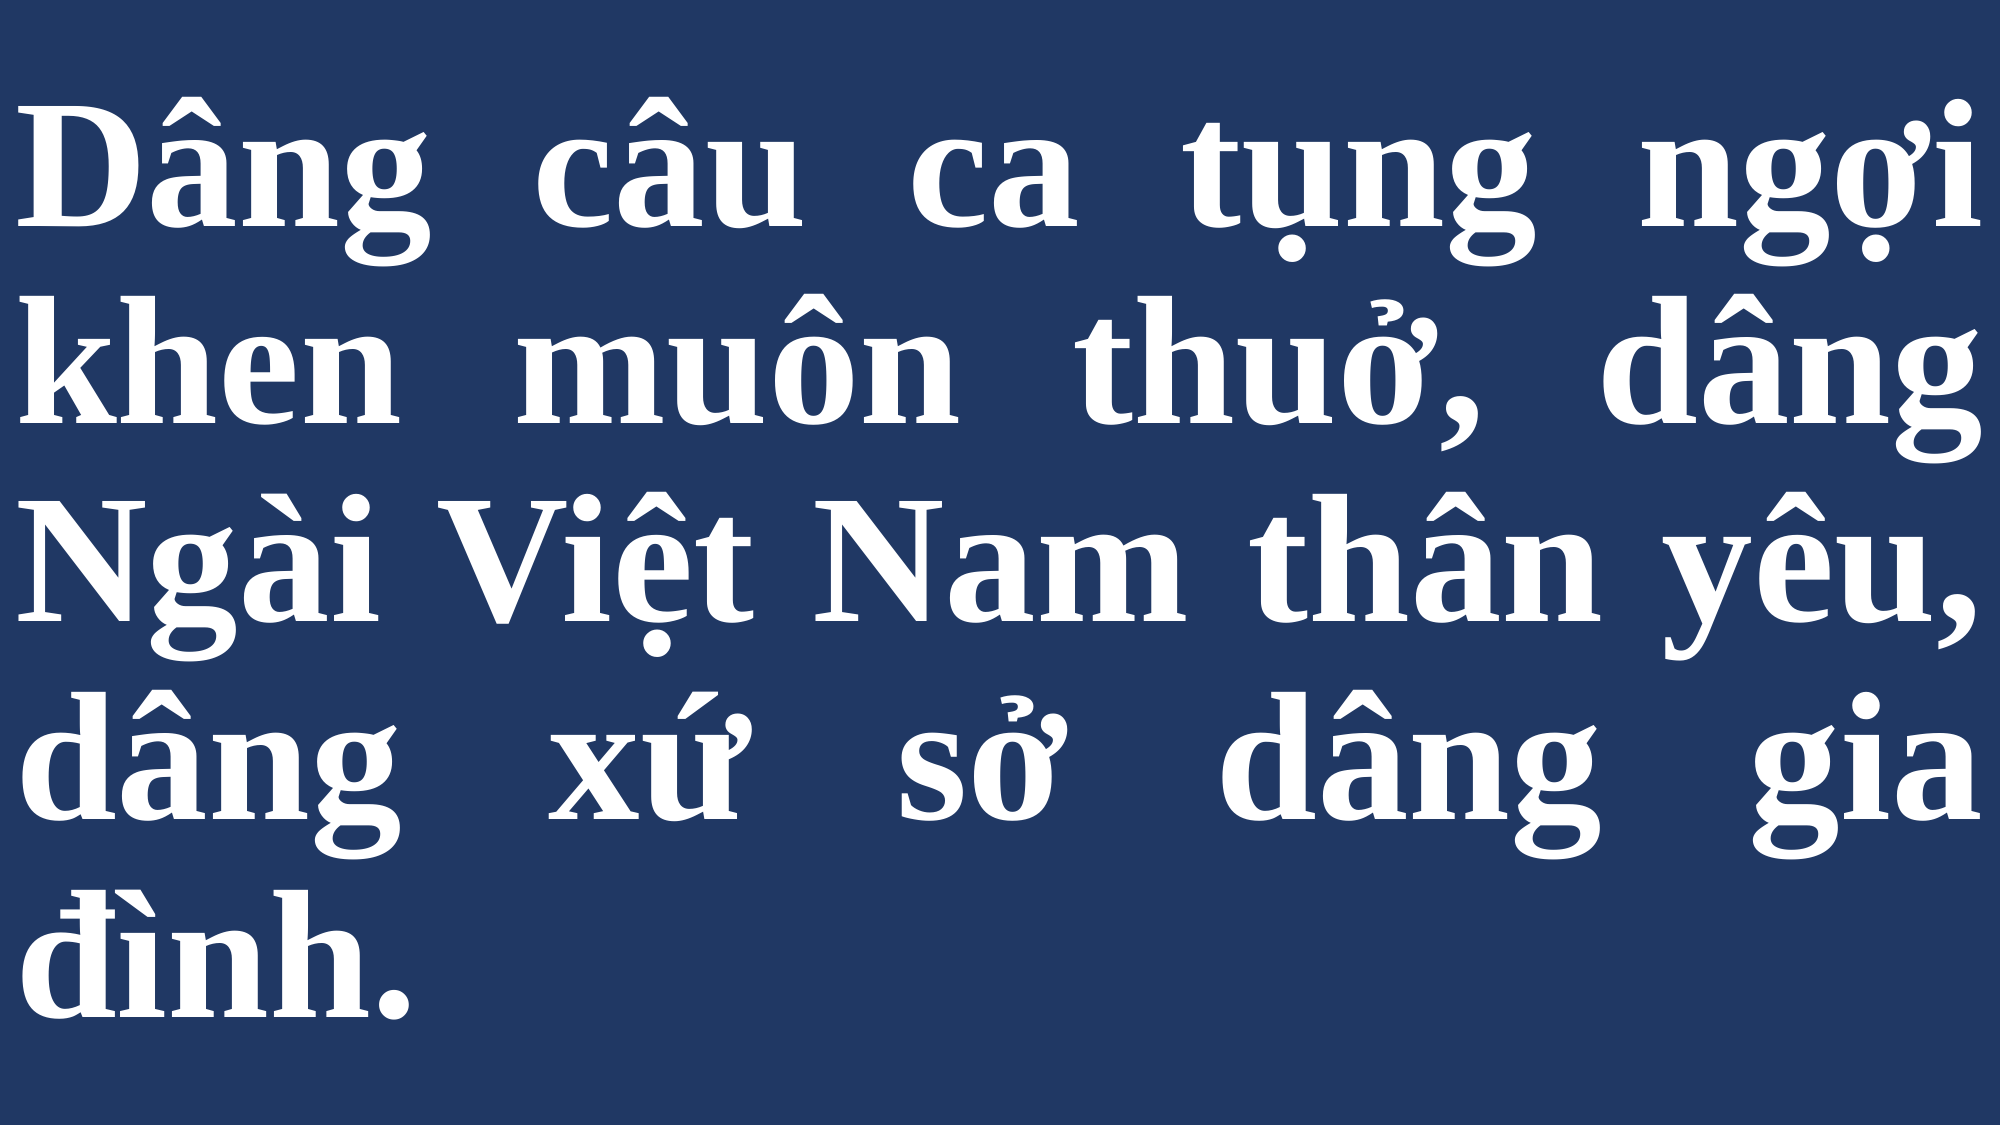

# Dâng câu ca tụng ngợi khen muôn thuở, dâng Ngài Việt Nam thân yêu, dâng xứ sở dâng gia đình.